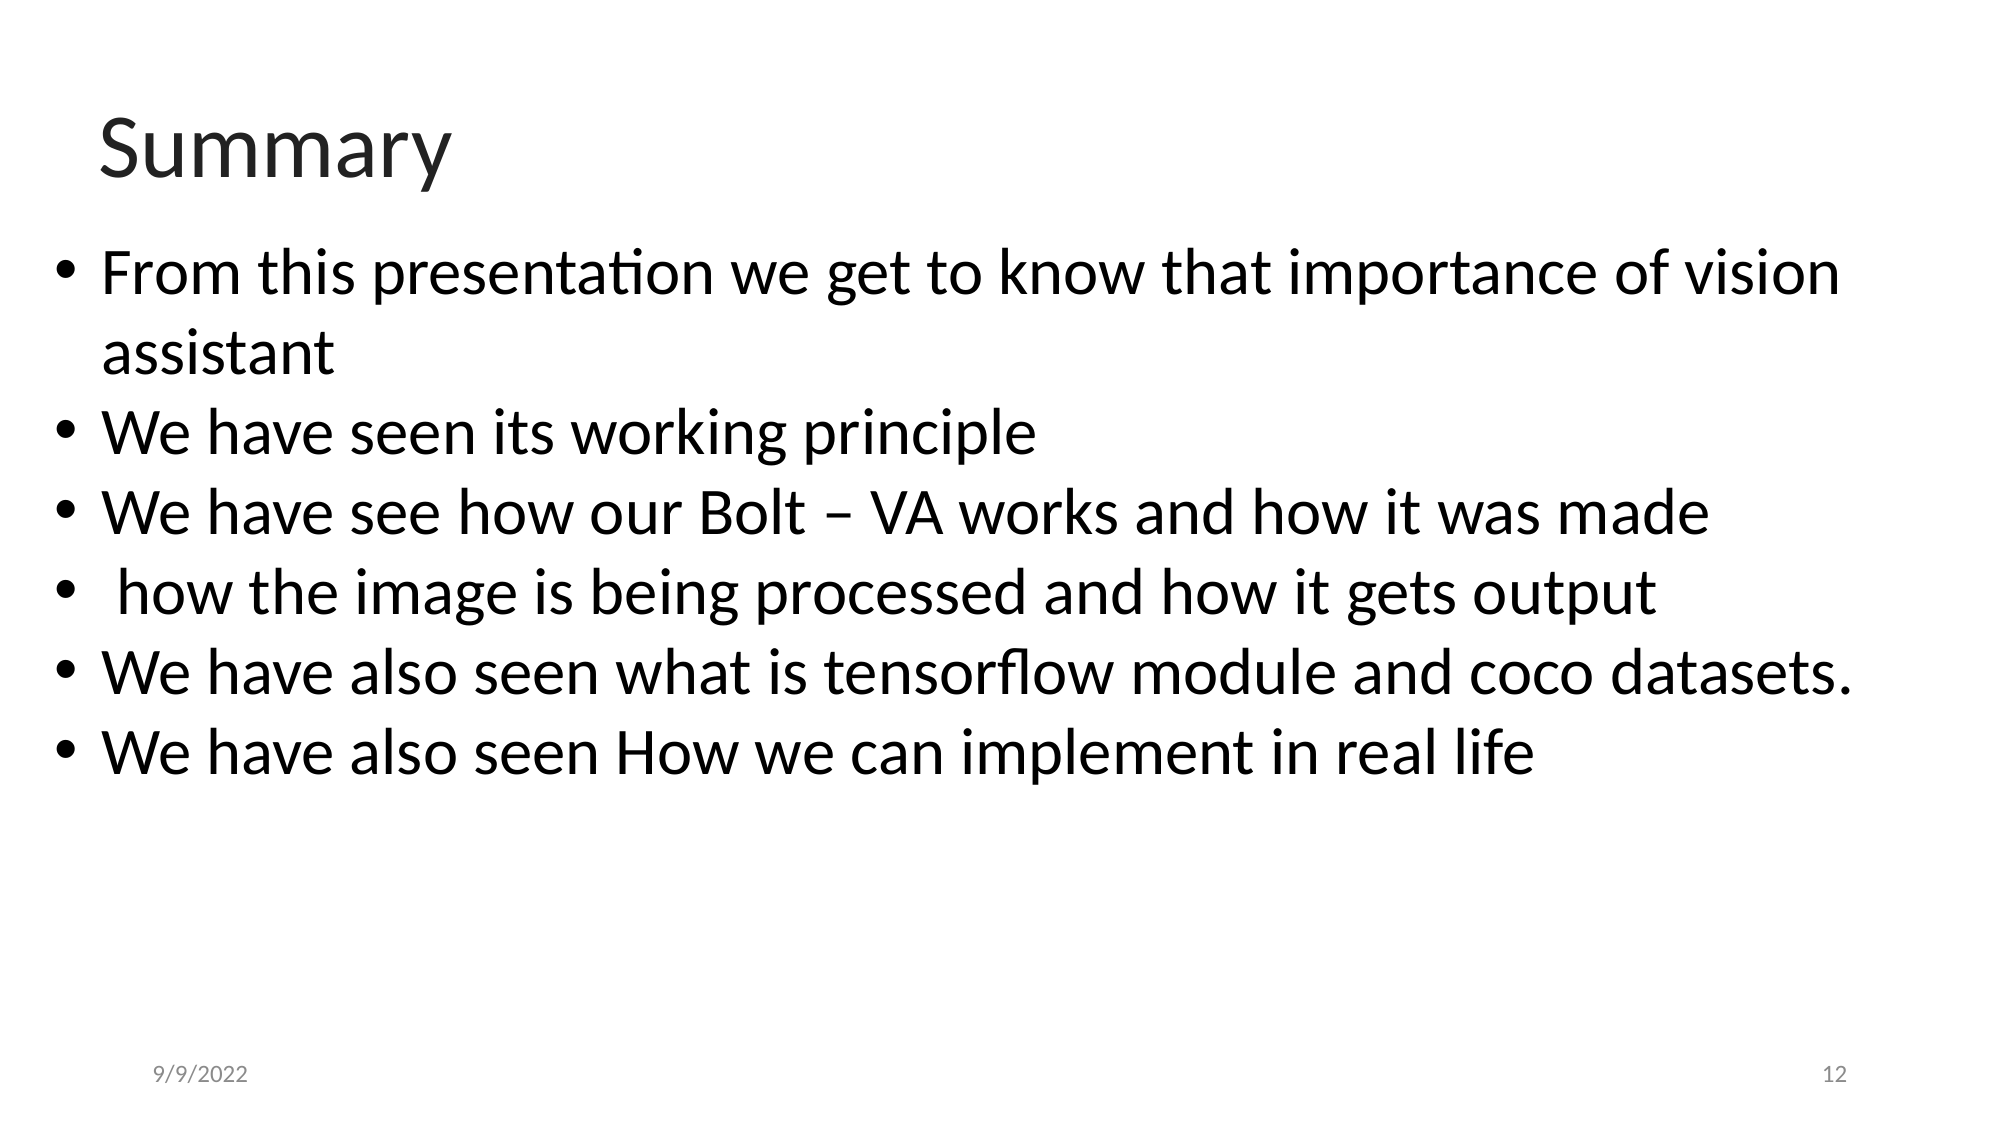

# Summary
From this presentation we get to know that importance of vision assistant
We have seen its working principle
We have see how our Bolt – VA works and how it was made
 how the image is being processed and how it gets output
We have also seen what is tensorflow module and coco datasets.
We have also seen How we can implement in real life
9/9/2022
12